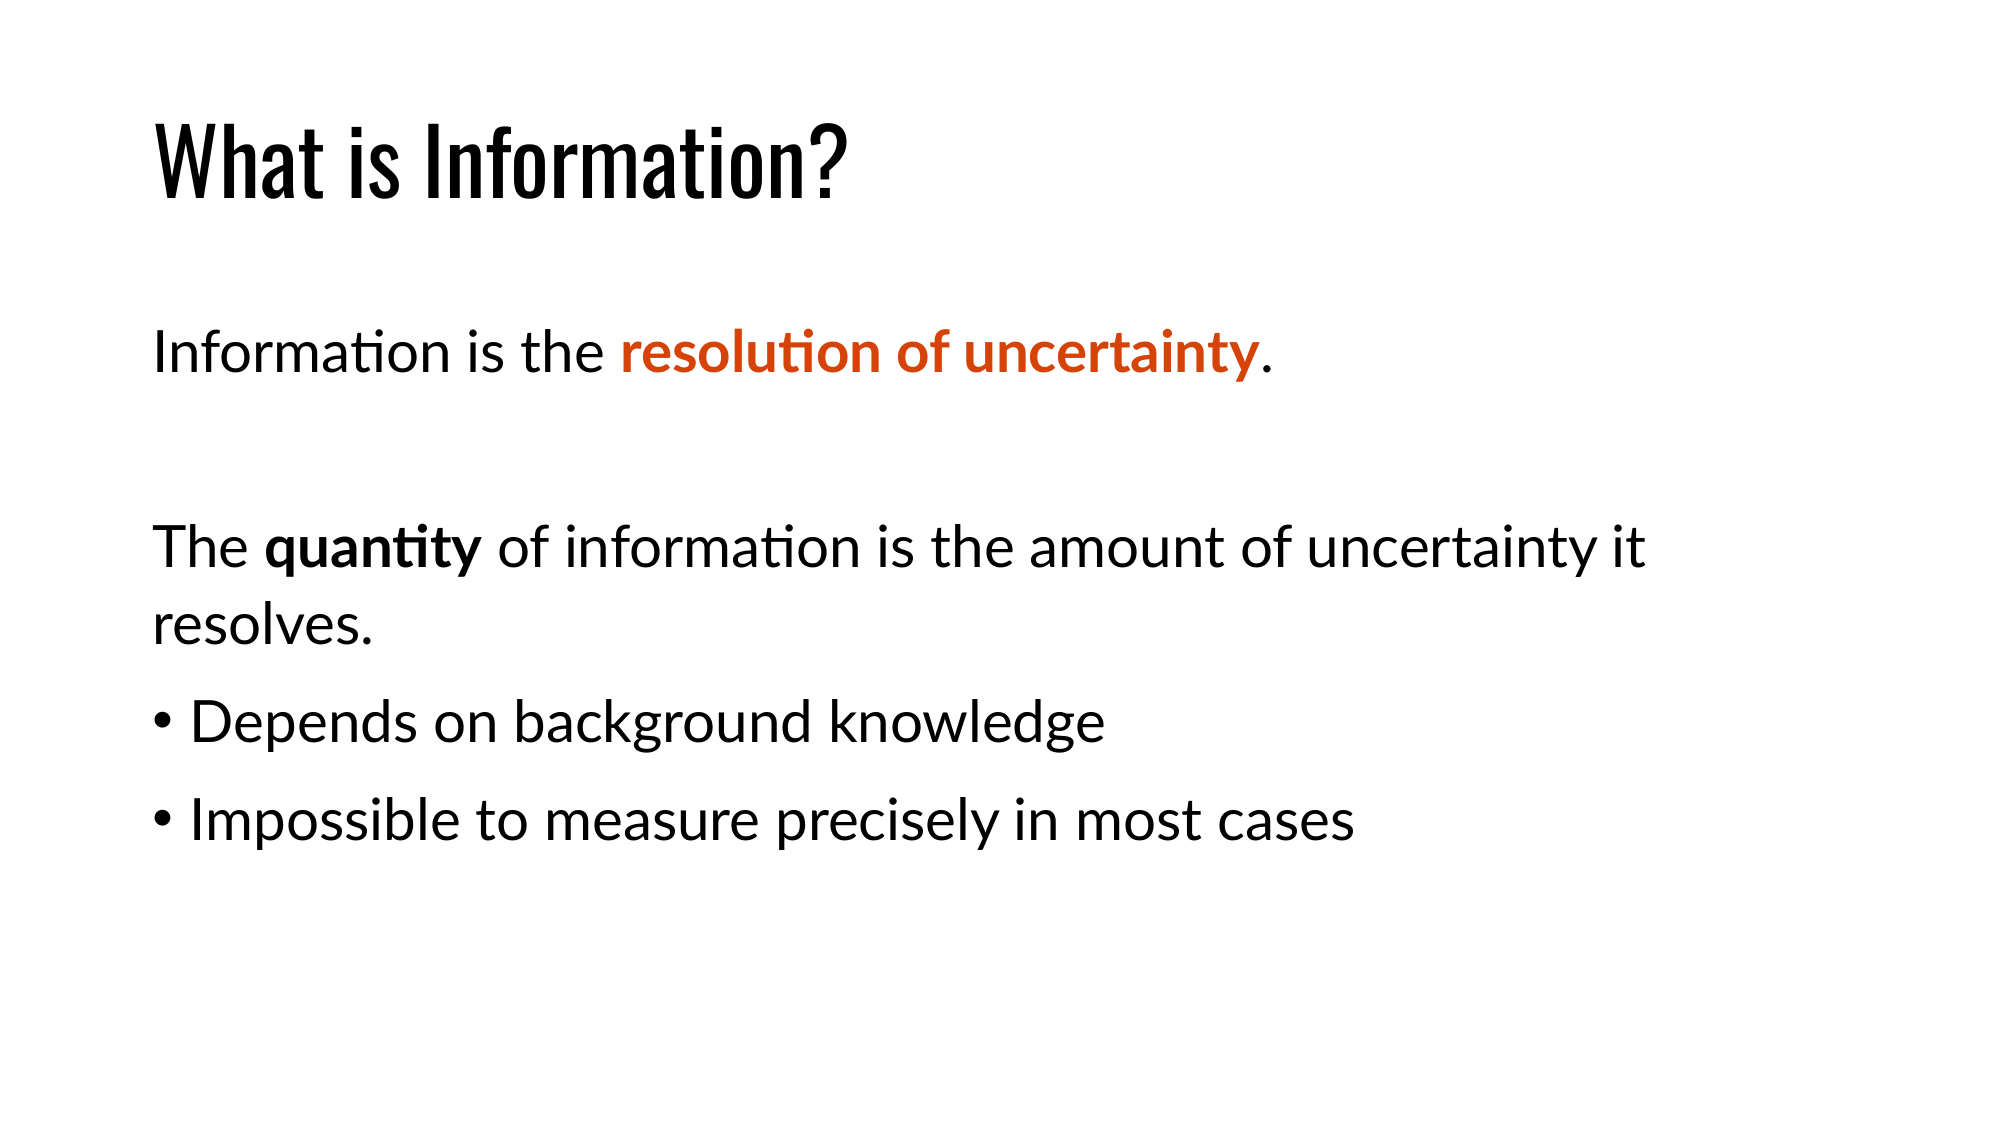

# What is Information?
Information is the resolution of uncertainty.

The quantity of information is the amount of uncertainty it resolves.
Depends on background knowledge
Impossible to measure precisely in most cases